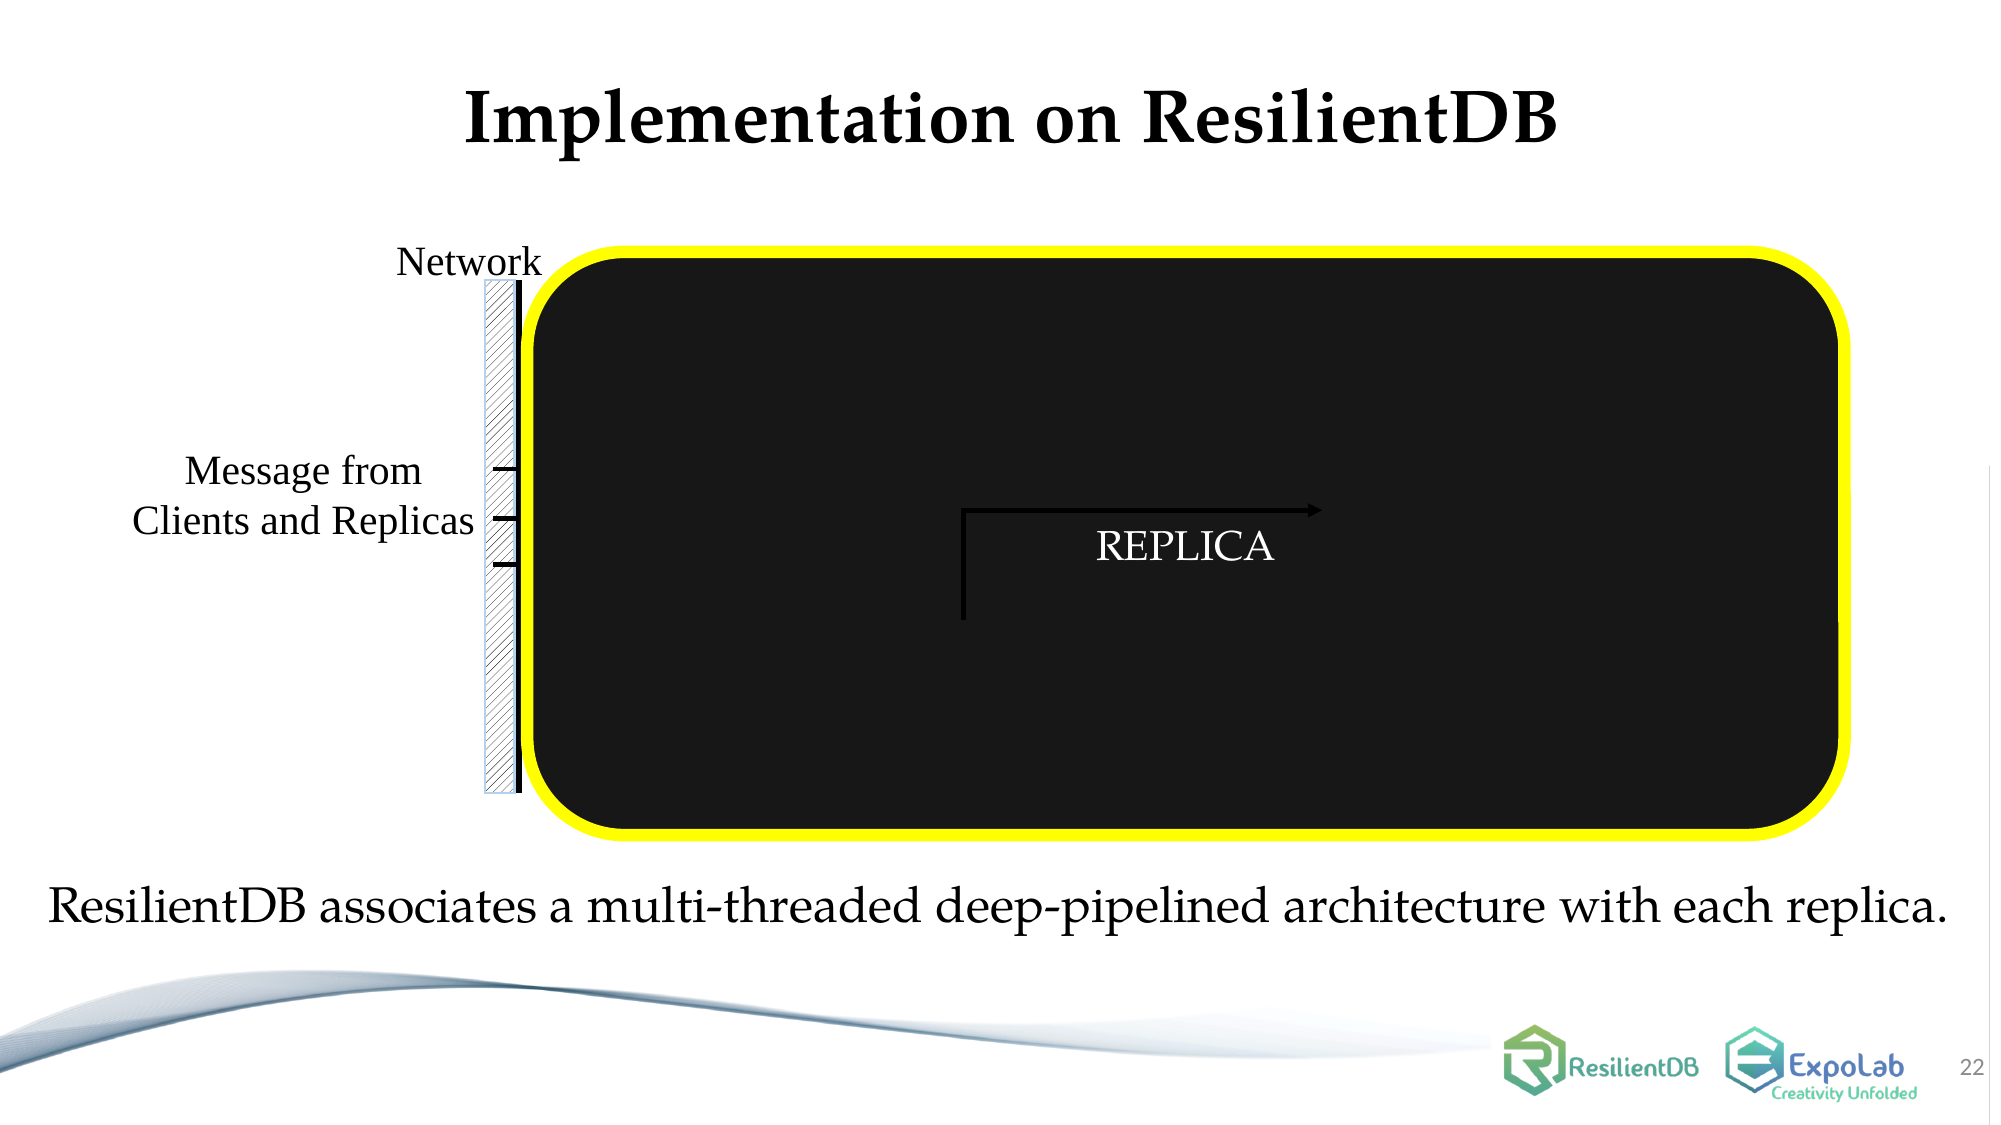

# Implementation on ResilientDB
Network
Network
REPLICA

Batching
Client
Requests

Input
Output

Message to
Replicas or Clients
Message from
Clients and Replicas

Execute

Worker

Prepare & Commit
messages

ResilientDB associates a multi-threaded deep-pipelined architecture with each replica.
22